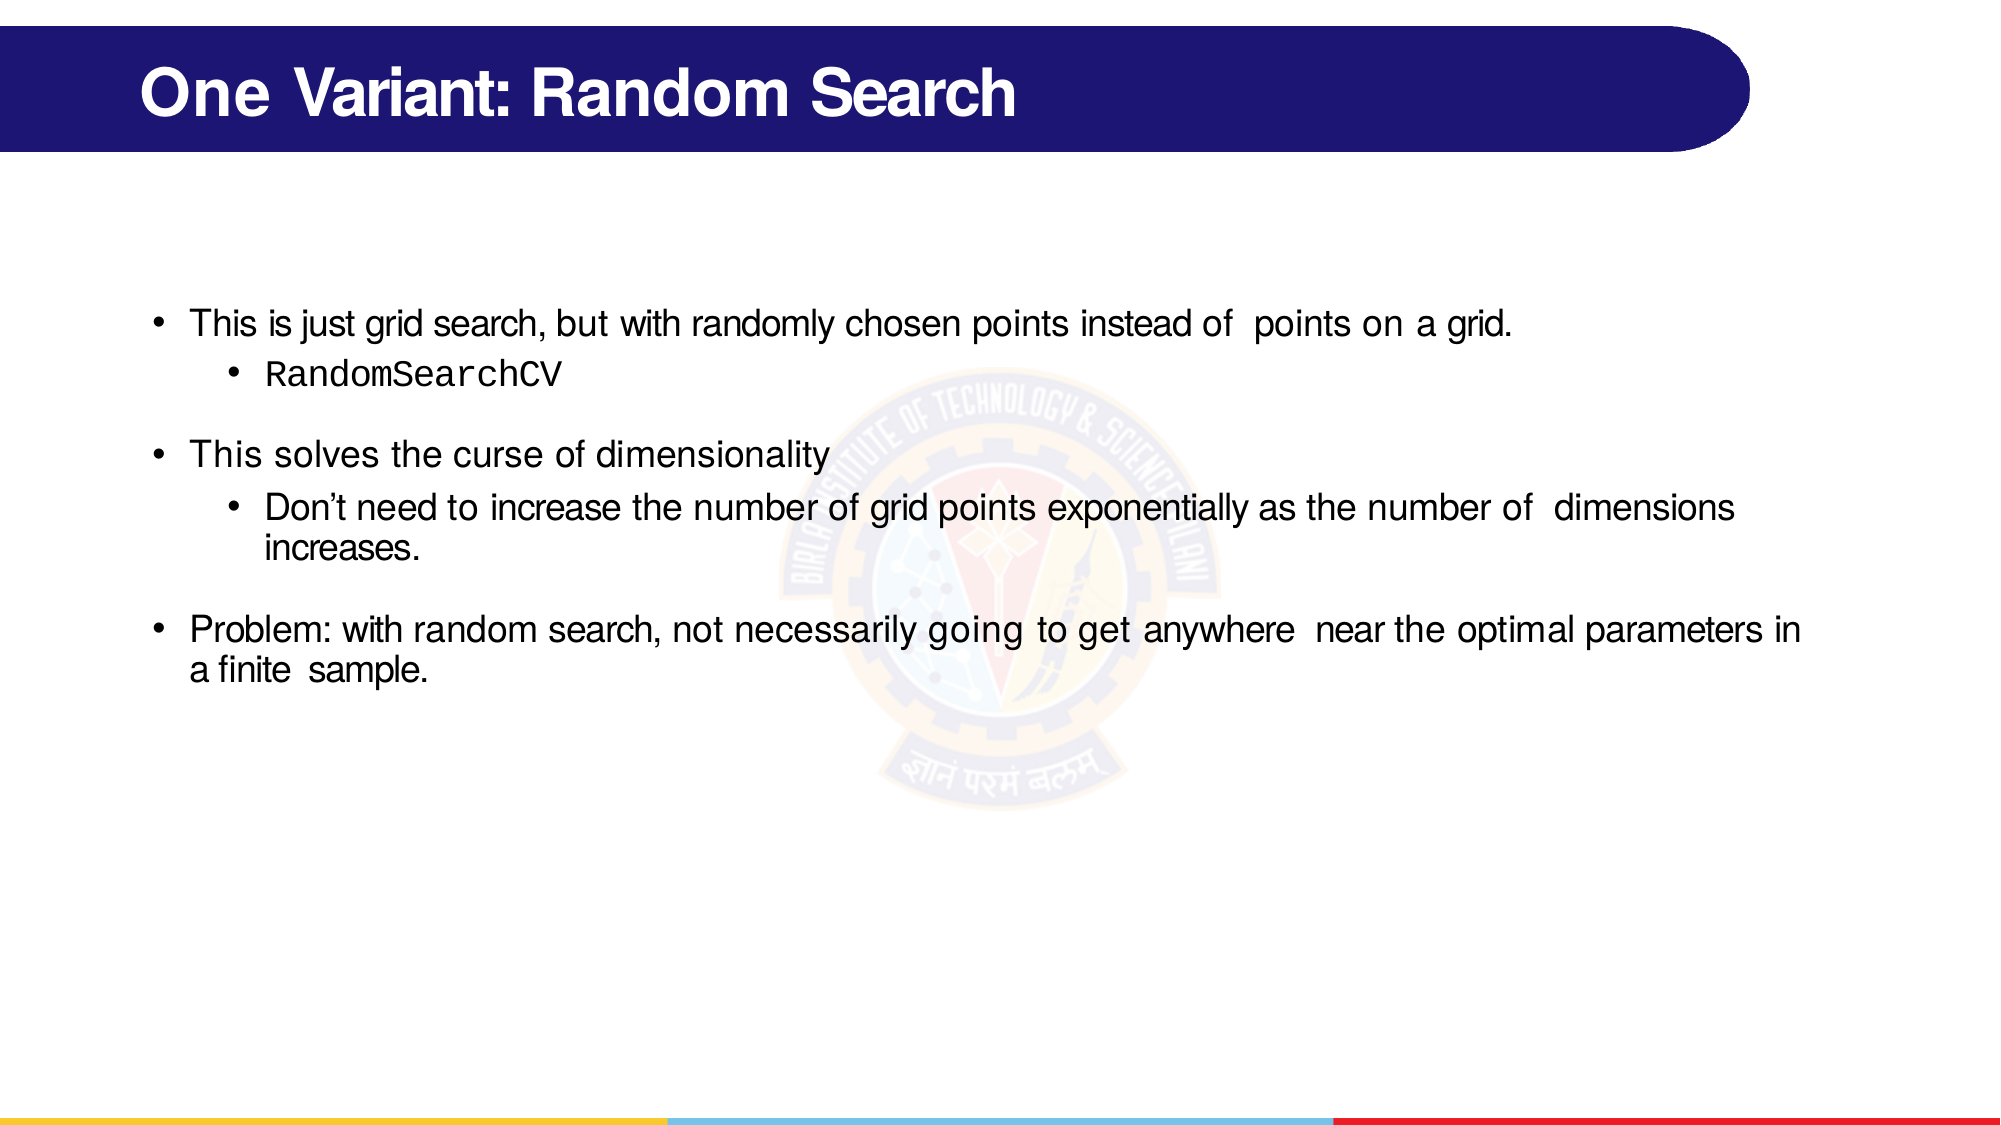

# One Variant: Random Search

This is just grid search, but with randomly chosen points instead of  points on a grid.
RandomSearchCV

This solves the curse of dimensionality
Don’t need to increase the number of grid points exponentially as the number of  dimensions increases.

Problem: with random search, not necessarily going to get anywhere  near the optimal parameters in a finite sample.